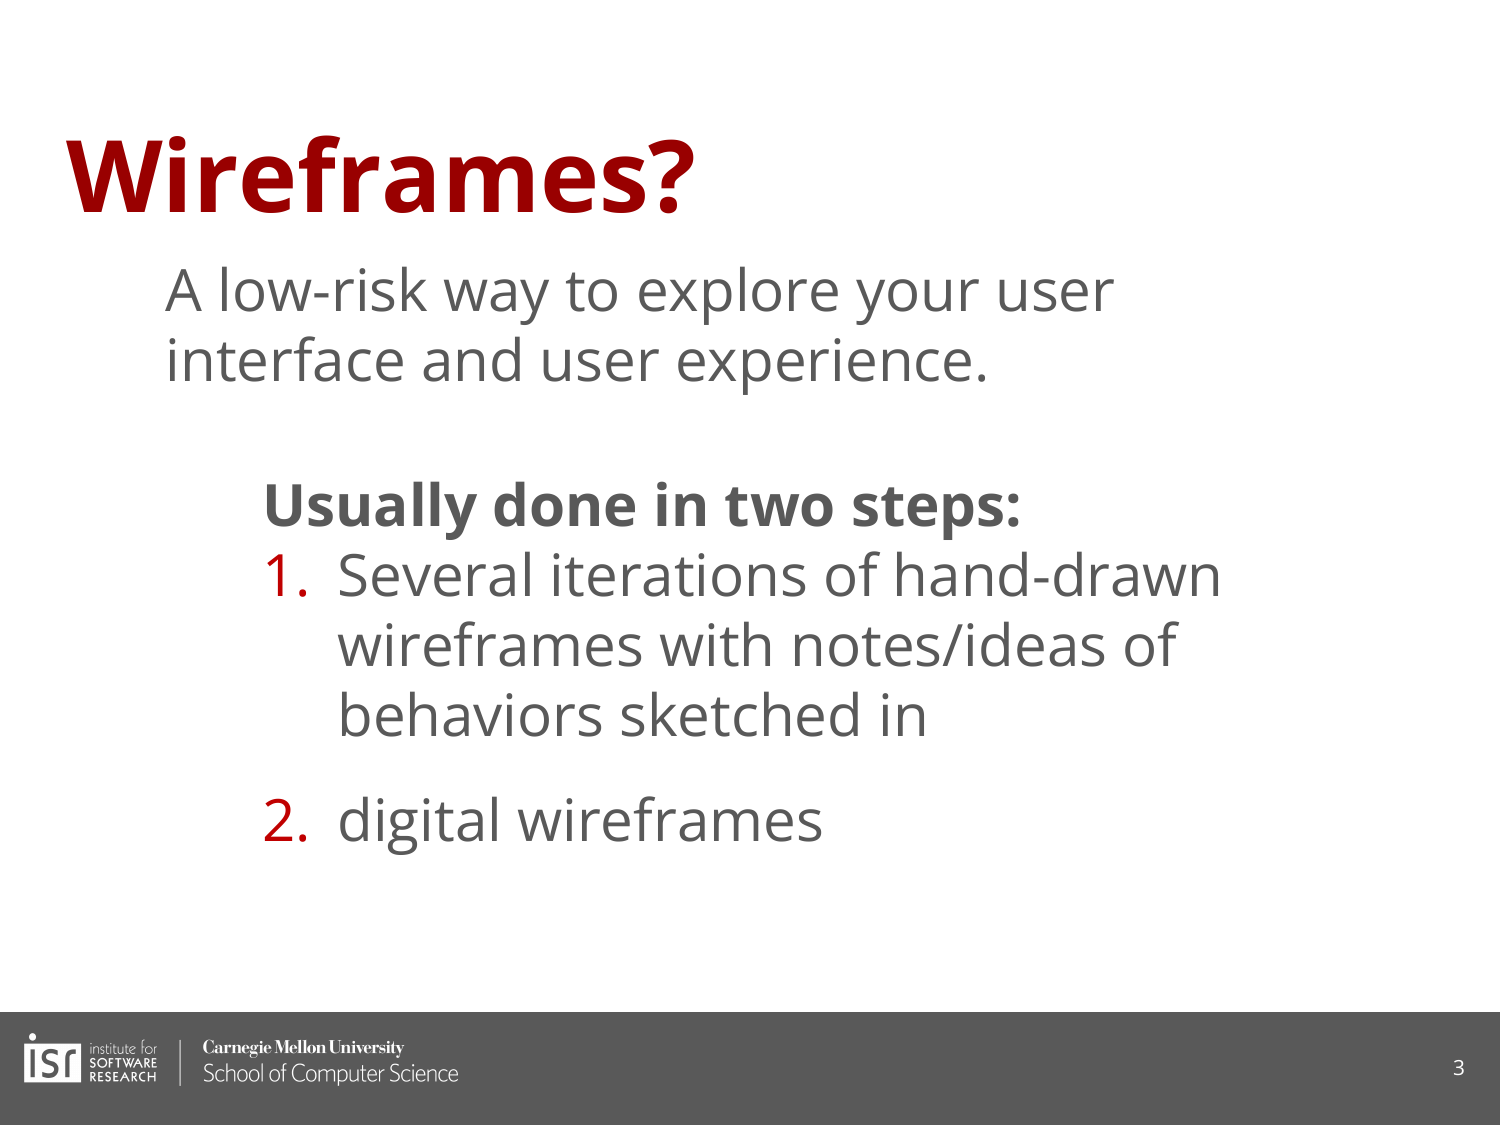

# Wireframes?
A low-risk way to explore your user interface and user experience.
Usually done in two steps:
Several iterations of hand-drawn wireframes with notes/ideas of behaviors sketched in
digital wireframes
3